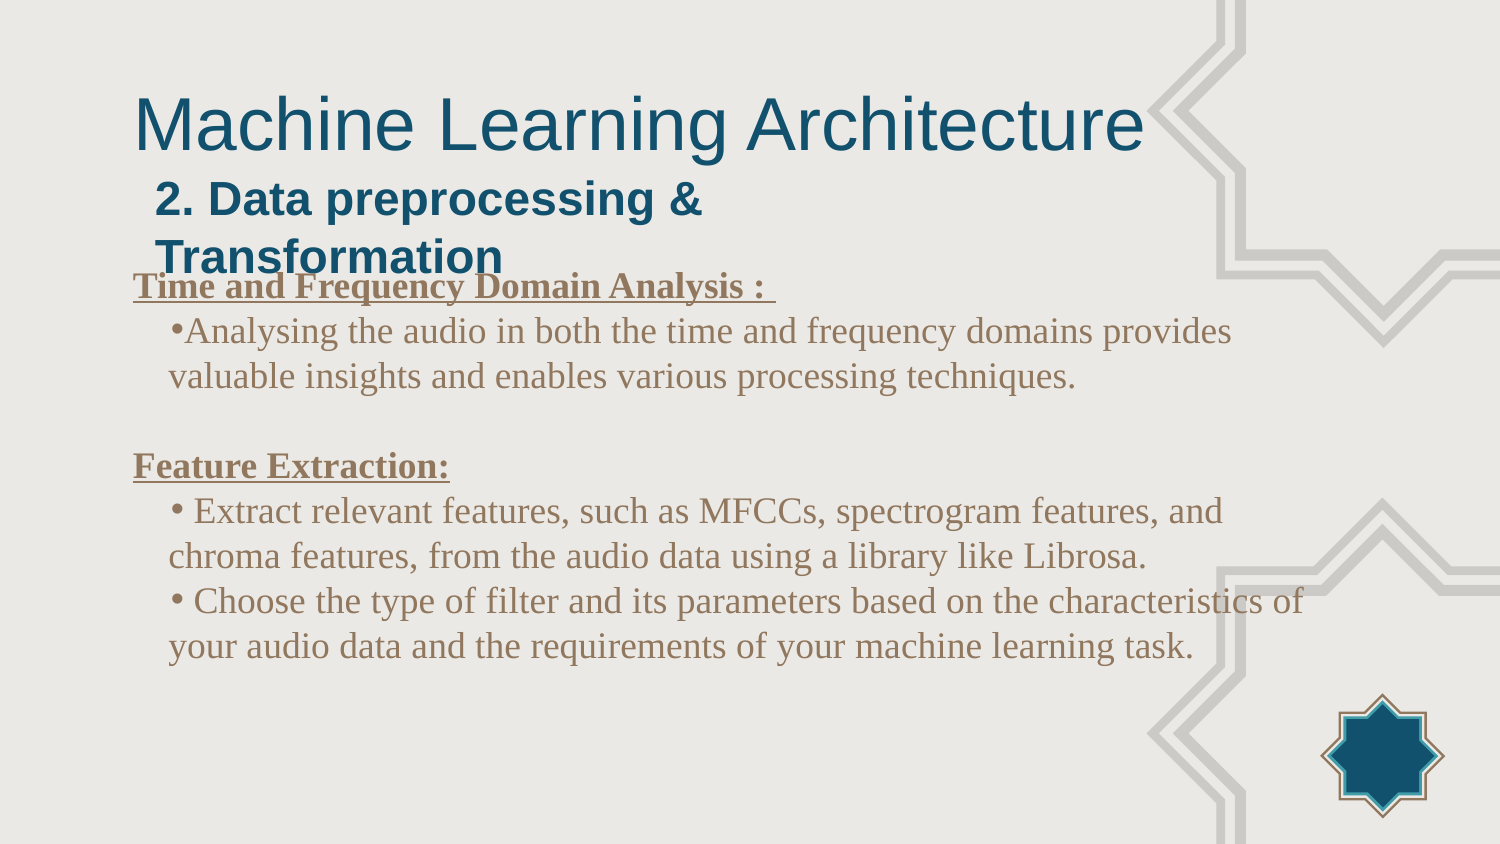

Machine Learning Architecture
2. Data preprocessing & Transformation
Time and Frequency Domain Analysis :
Analysing the audio in both the time and frequency domains provides valuable insights and enables various processing techniques.

Feature Extraction:
 Extract relevant features, such as MFCCs, spectrogram features, and chroma features, from the audio data using a library like Librosa.
 Choose the type of filter and its parameters based on the characteristics of your audio data and the requirements of your machine learning task.